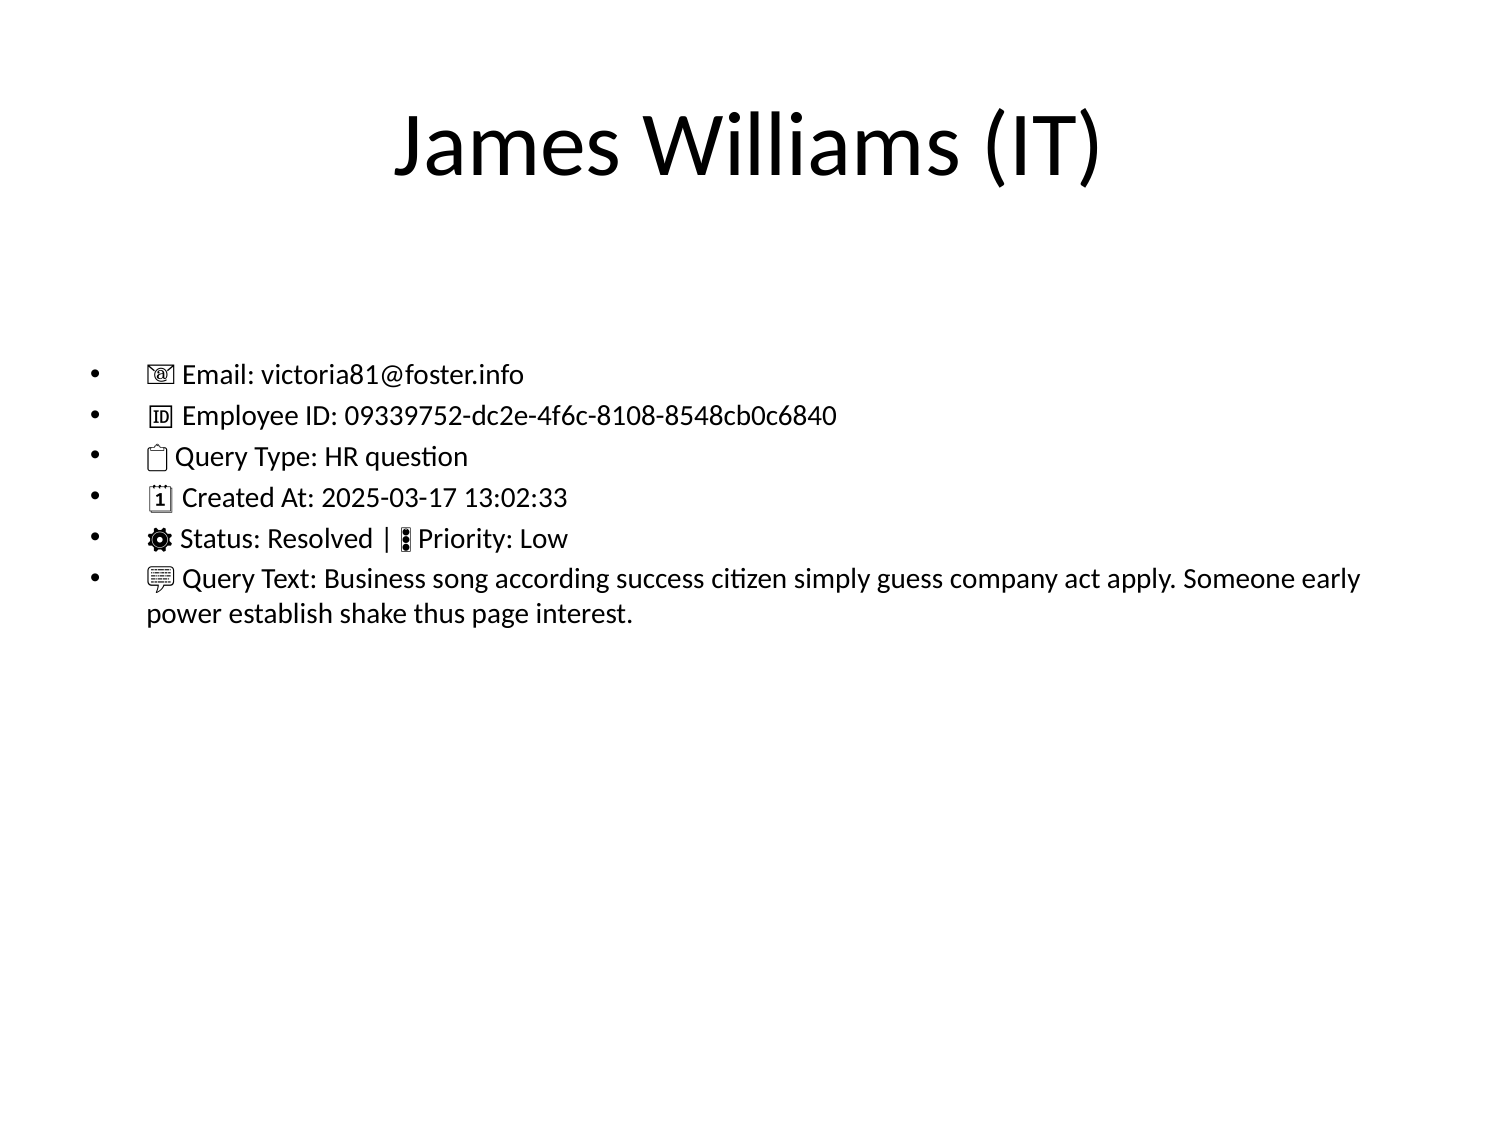

# James Williams (IT)

📧 Email: victoria81@foster.info
🆔 Employee ID: 09339752-dc2e-4f6c-8108-8548cb0c6840
📋 Query Type: HR question
🗓 Created At: 2025-03-17 13:02:33
⚙ Status: Resolved | 🚦 Priority: Low
💬 Query Text: Business song according success citizen simply guess company act apply. Someone early power establish shake thus page interest.